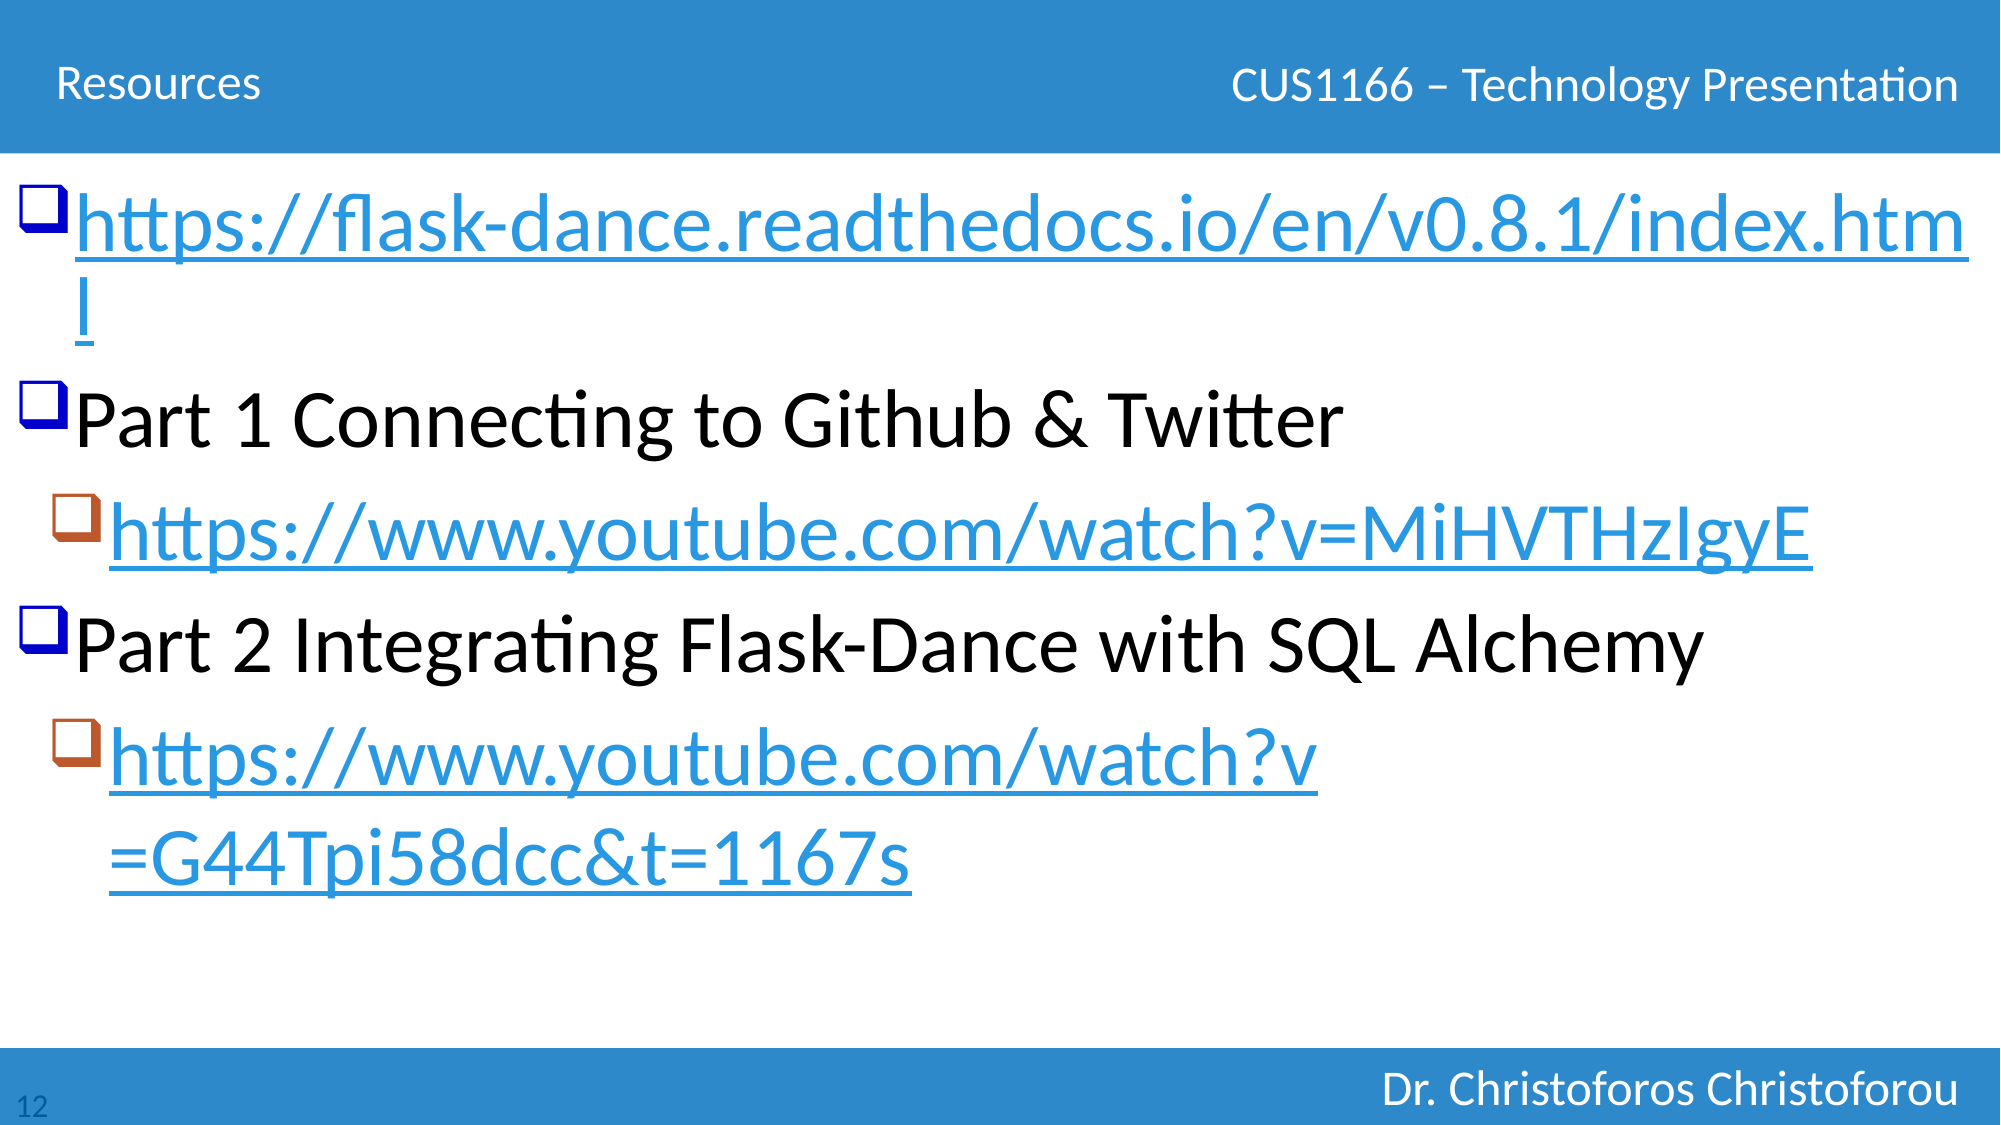

Resources
https://flask-dance.readthedocs.io/en/v0.8.1/index.html
Part 1 Connecting to Github & Twitter
https://www.youtube.com/watch?v=MiHVTHzIgyE
Part 2 Integrating Flask-Dance with SQL Alchemy
https://www.youtube.com/watch?v=G44Tpi58dcc&t=1167s